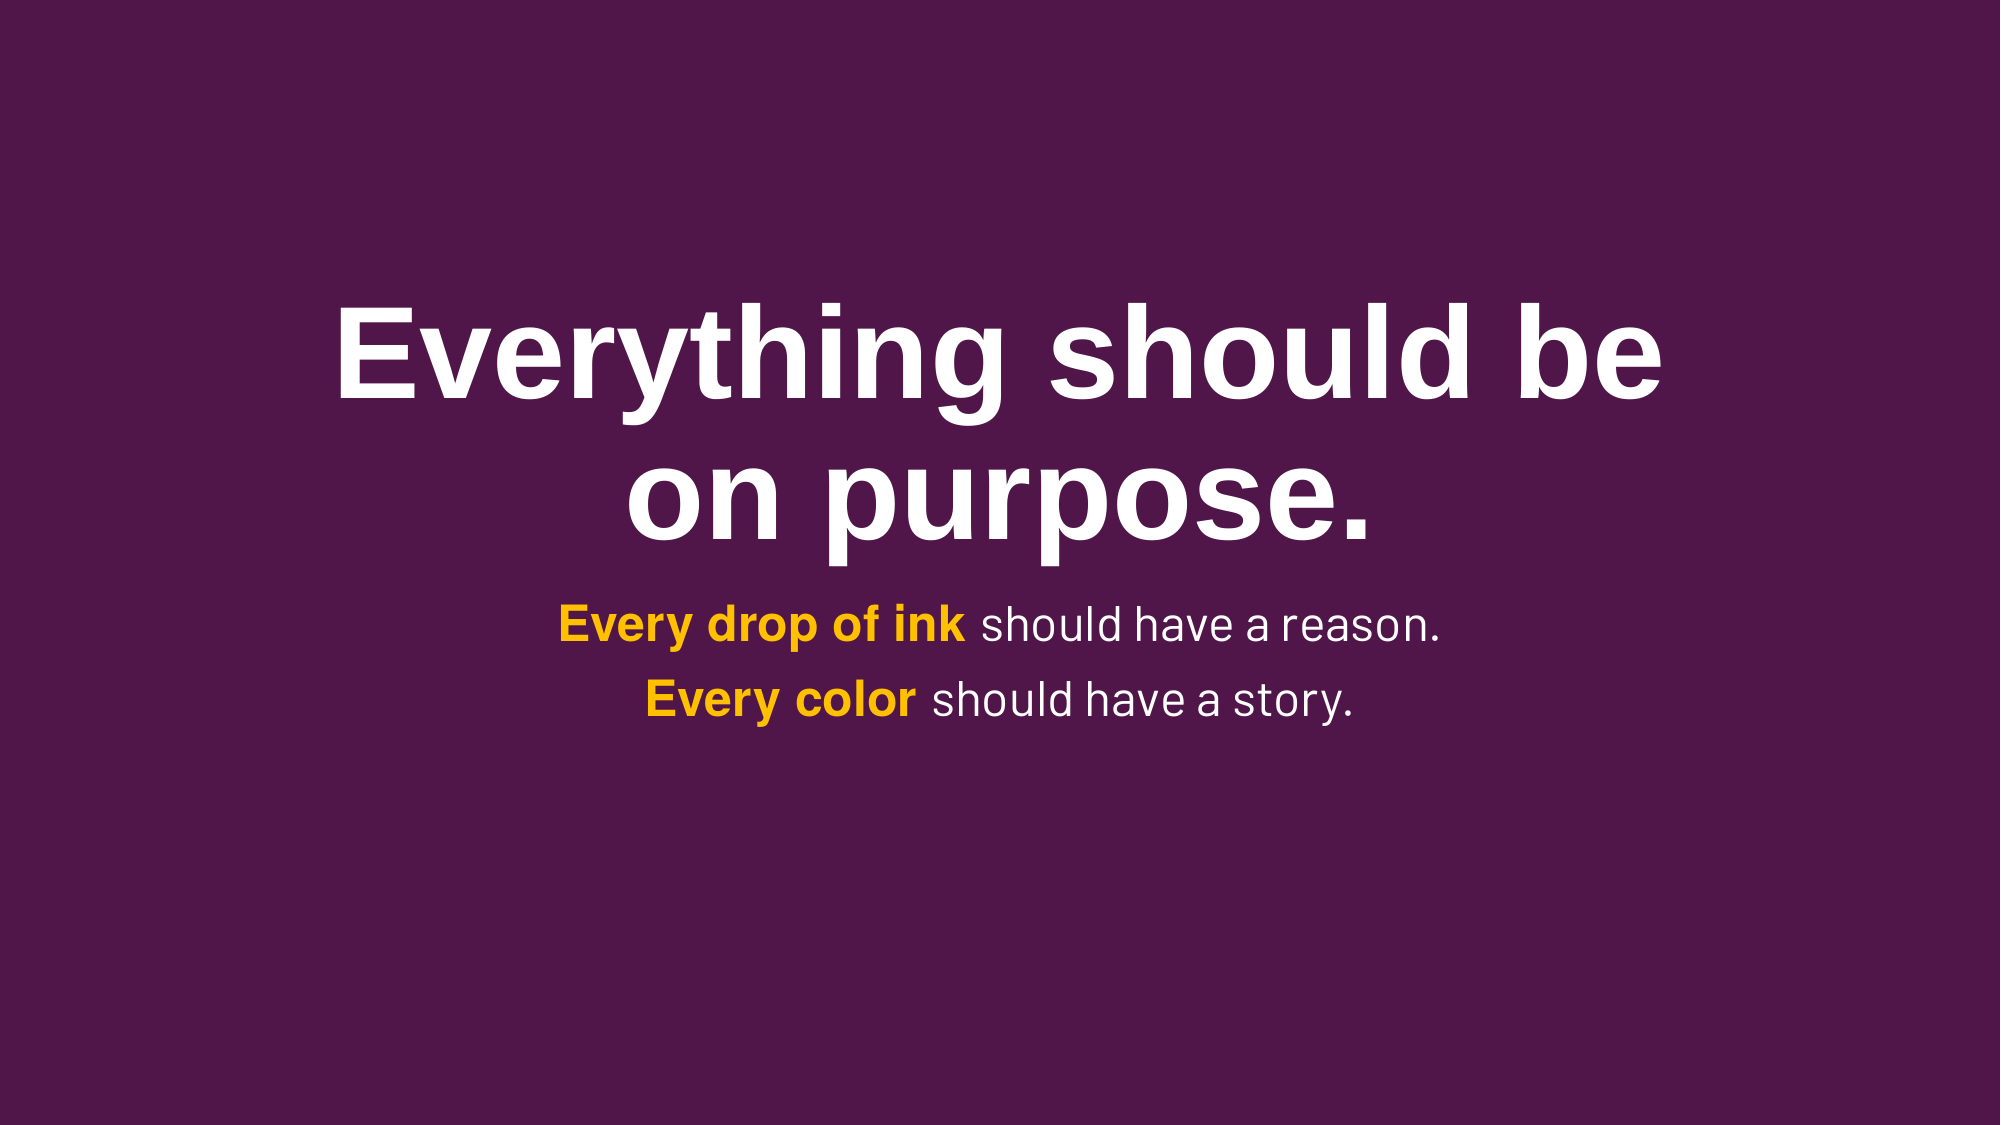

# Everything should be on purpose.
Every drop of ink should have a reason.
Every color should have a story.